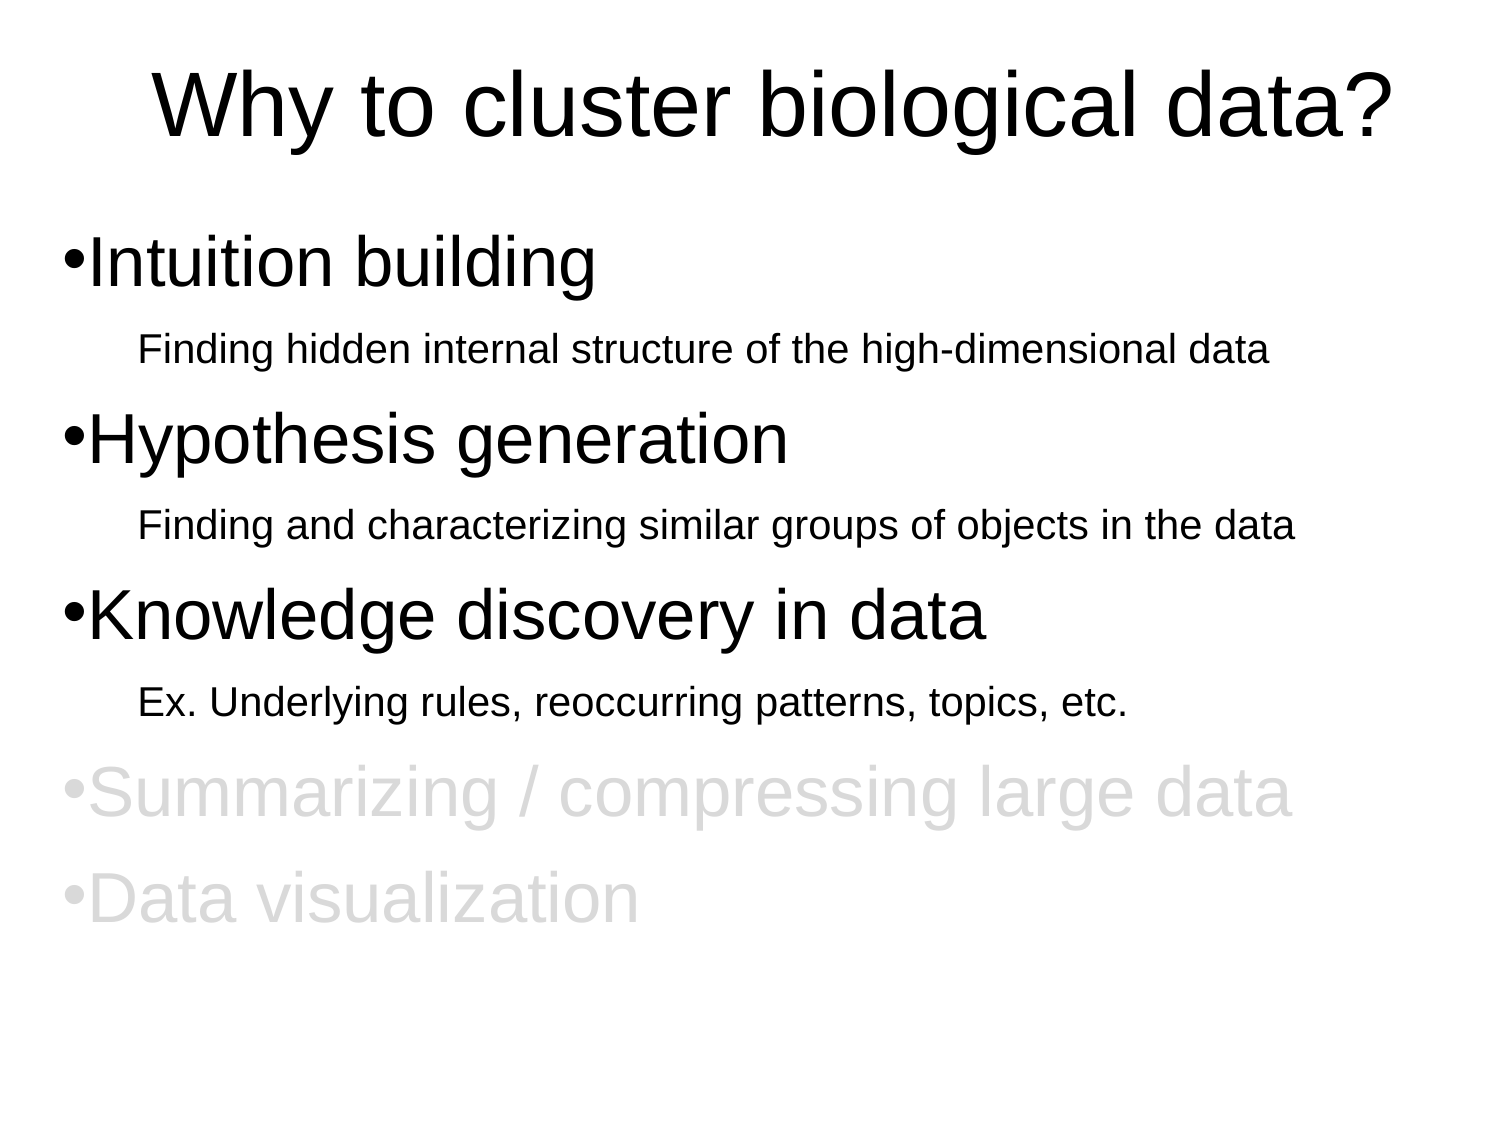

Why to cluster biological data?

Intuition building
Finding hidden internal structure of the high-dimensional data
Hypothesis generation
Finding and characterizing similar groups of objects in the data
Knowledge discovery in data
Ex. Underlying rules, reoccurring patterns, topics, etc.
Summarizing / compressing large data
Data visualization